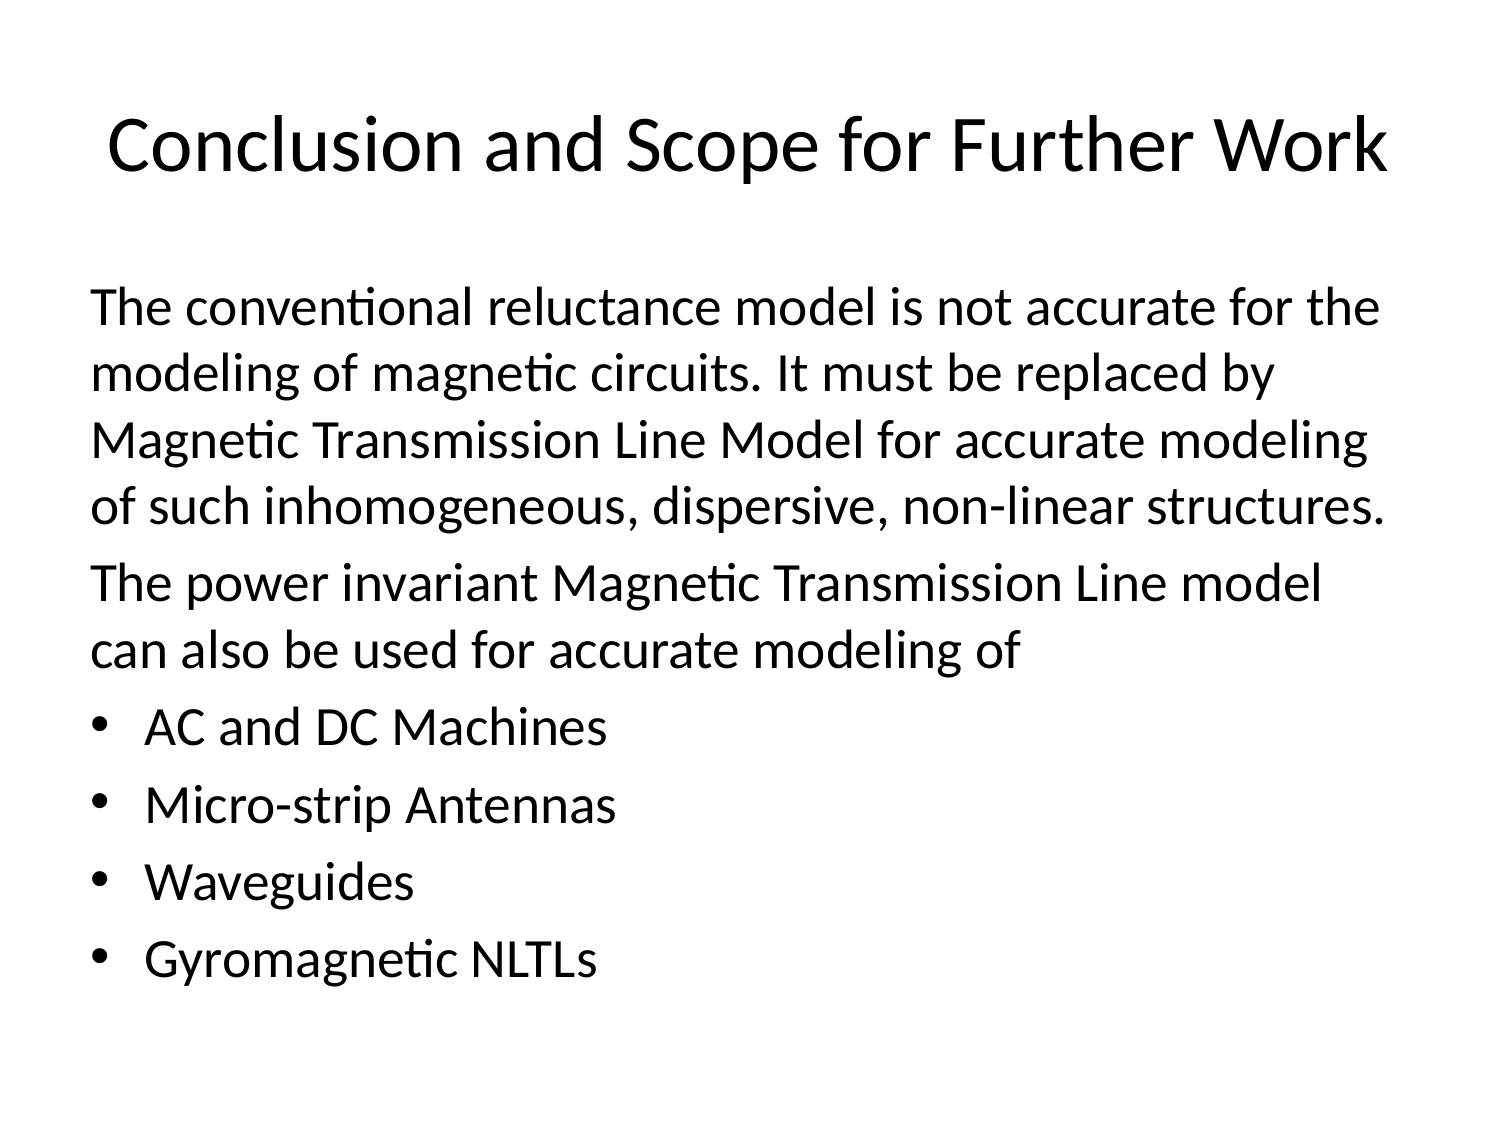

# Conclusion and Scope for Further Work
The conventional reluctance model is not accurate for the modeling of magnetic circuits. It must be replaced by Magnetic Transmission Line Model for accurate modeling of such inhomogeneous, dispersive, non-linear structures.
The power invariant Magnetic Transmission Line model can also be used for accurate modeling of
AC and DC Machines
Micro-strip Antennas
Waveguides
Gyromagnetic NLTLs